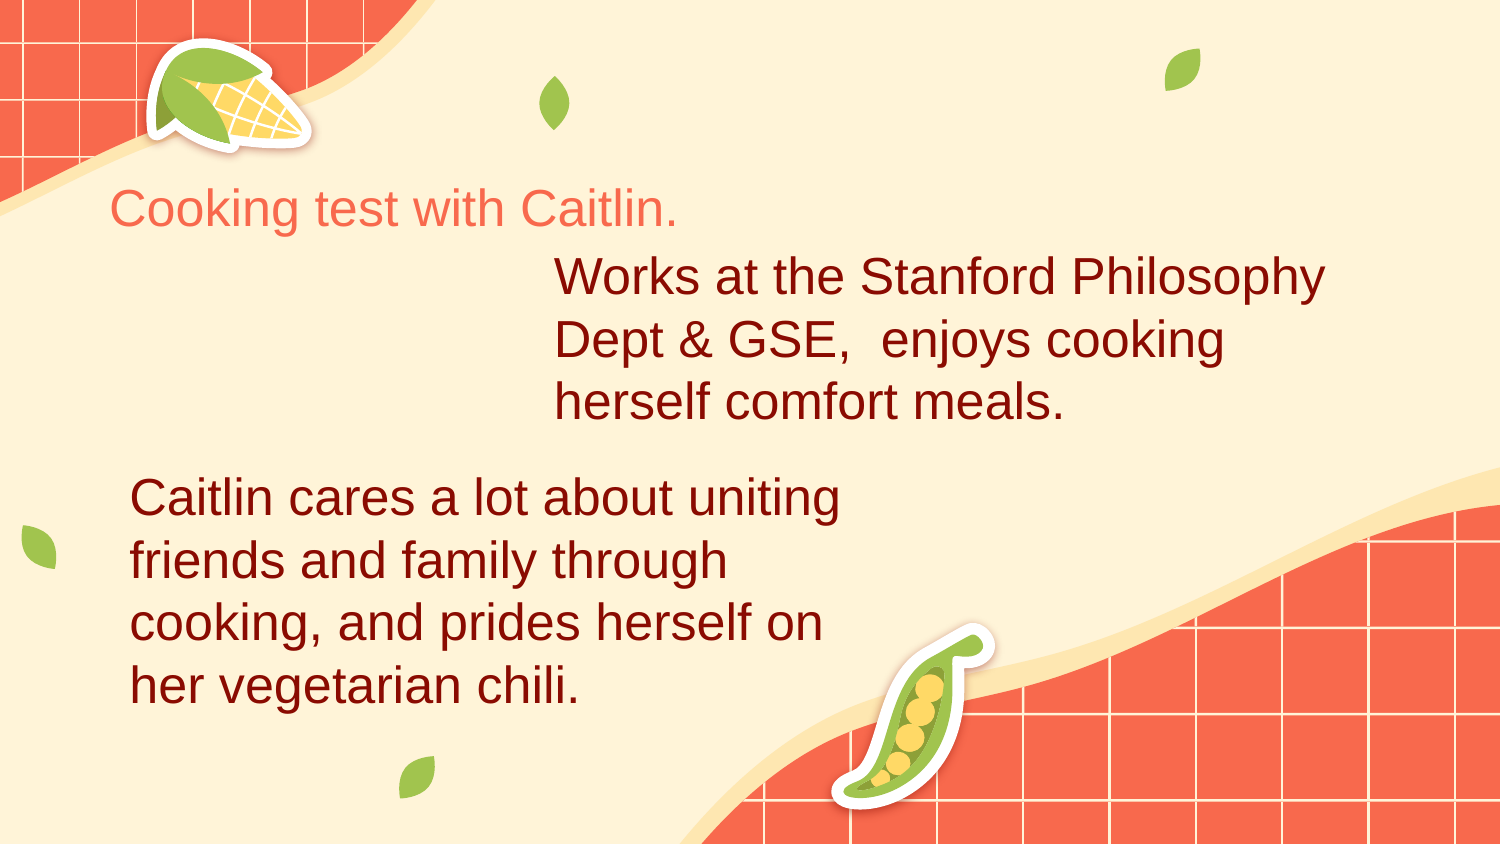

# Cooking test with Caitlin.
Works at the Stanford Philosophy Dept & GSE,  enjoys cooking herself comfort meals.

Caitlin cares a lot about uniting friends and family through cooking, and prides herself on her vegetarian chili.